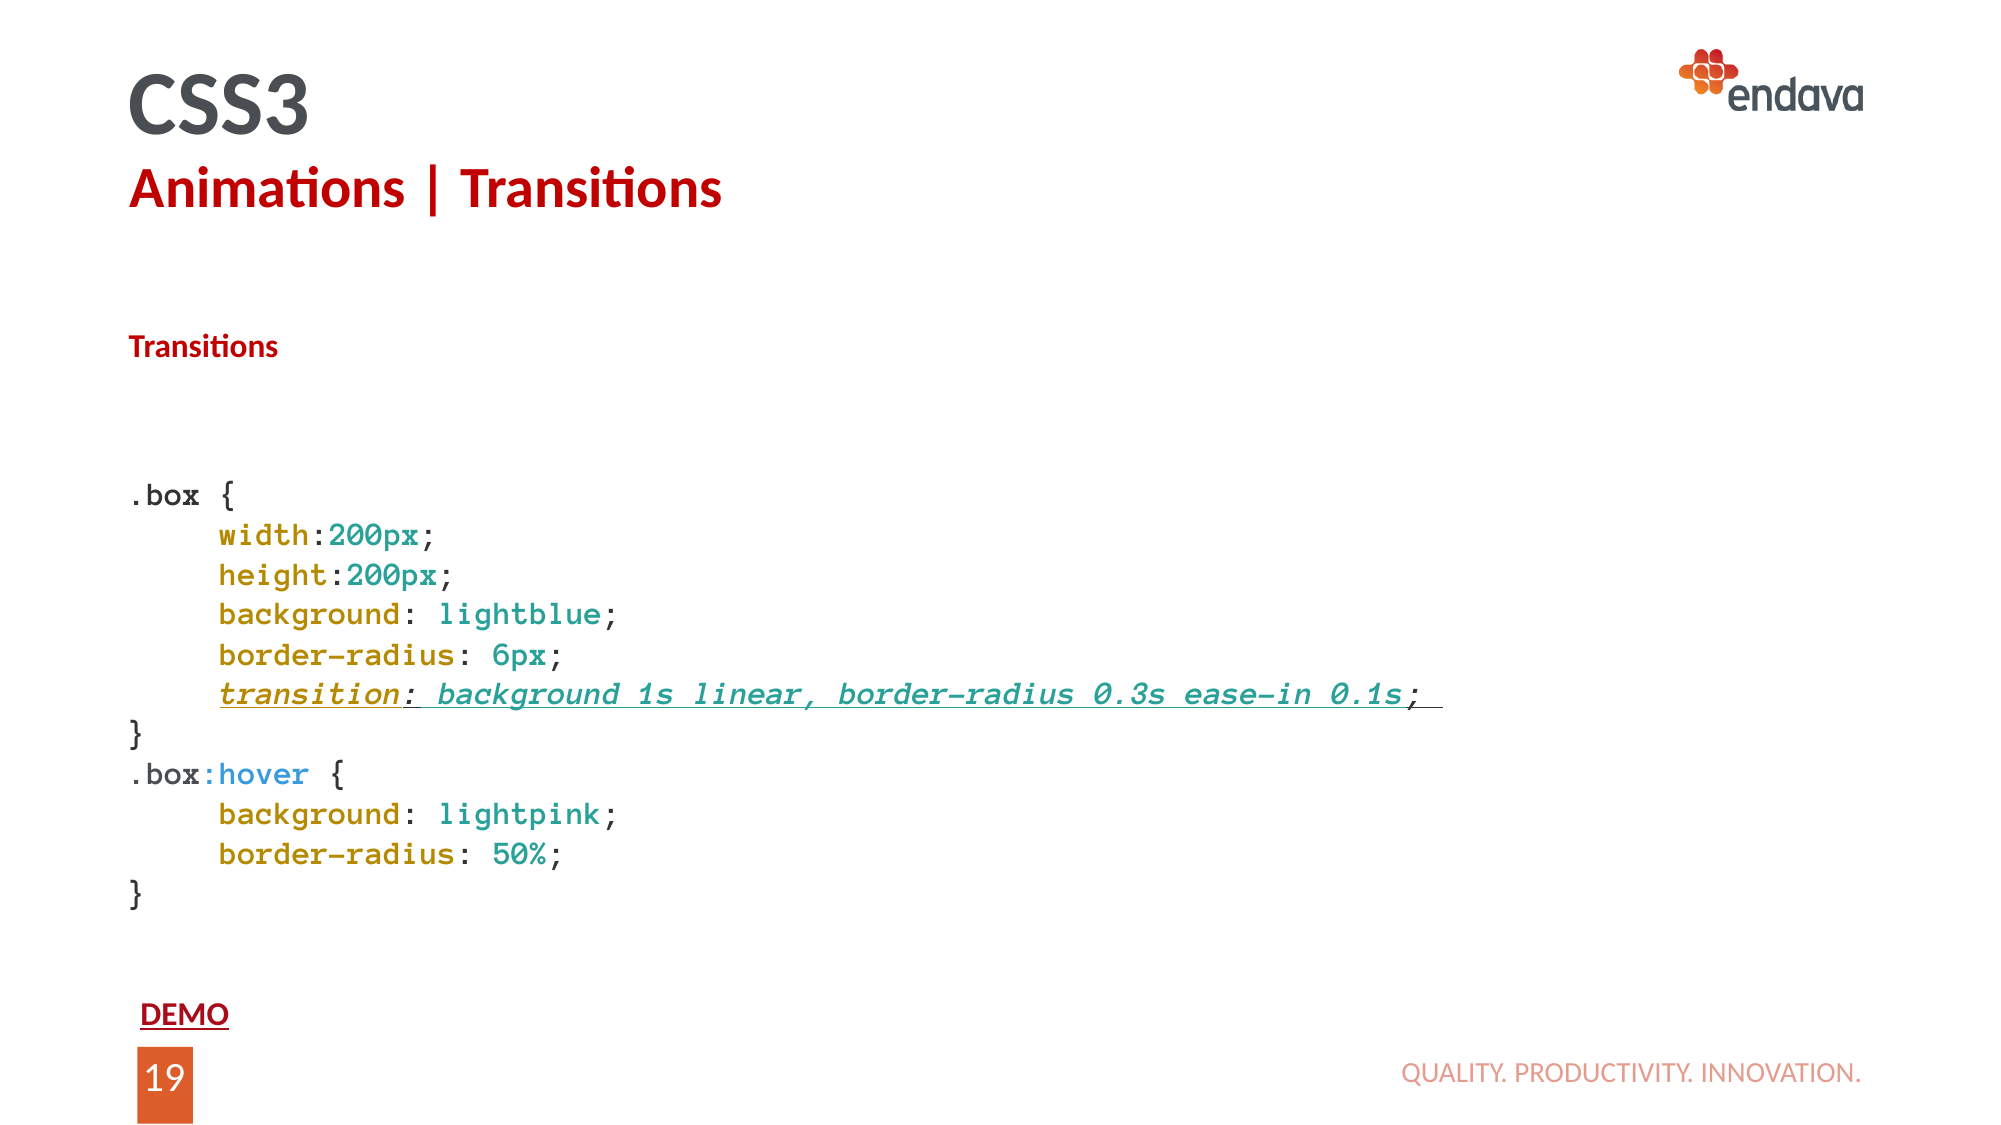

CSS3
Animations | Transitions
Transitions

.box {
     width:200px;
     height:200px;
     background: lightblue;
     border-radius: 6px;
     transition: background 1s linear, border-radius 0.3s ease-in 0.1s;
}
.box:hover {
     background: lightpink;
     border-radius: 50%;
}
DEMO
QUALITY. PRODUCTIVITY. INNOVATION.